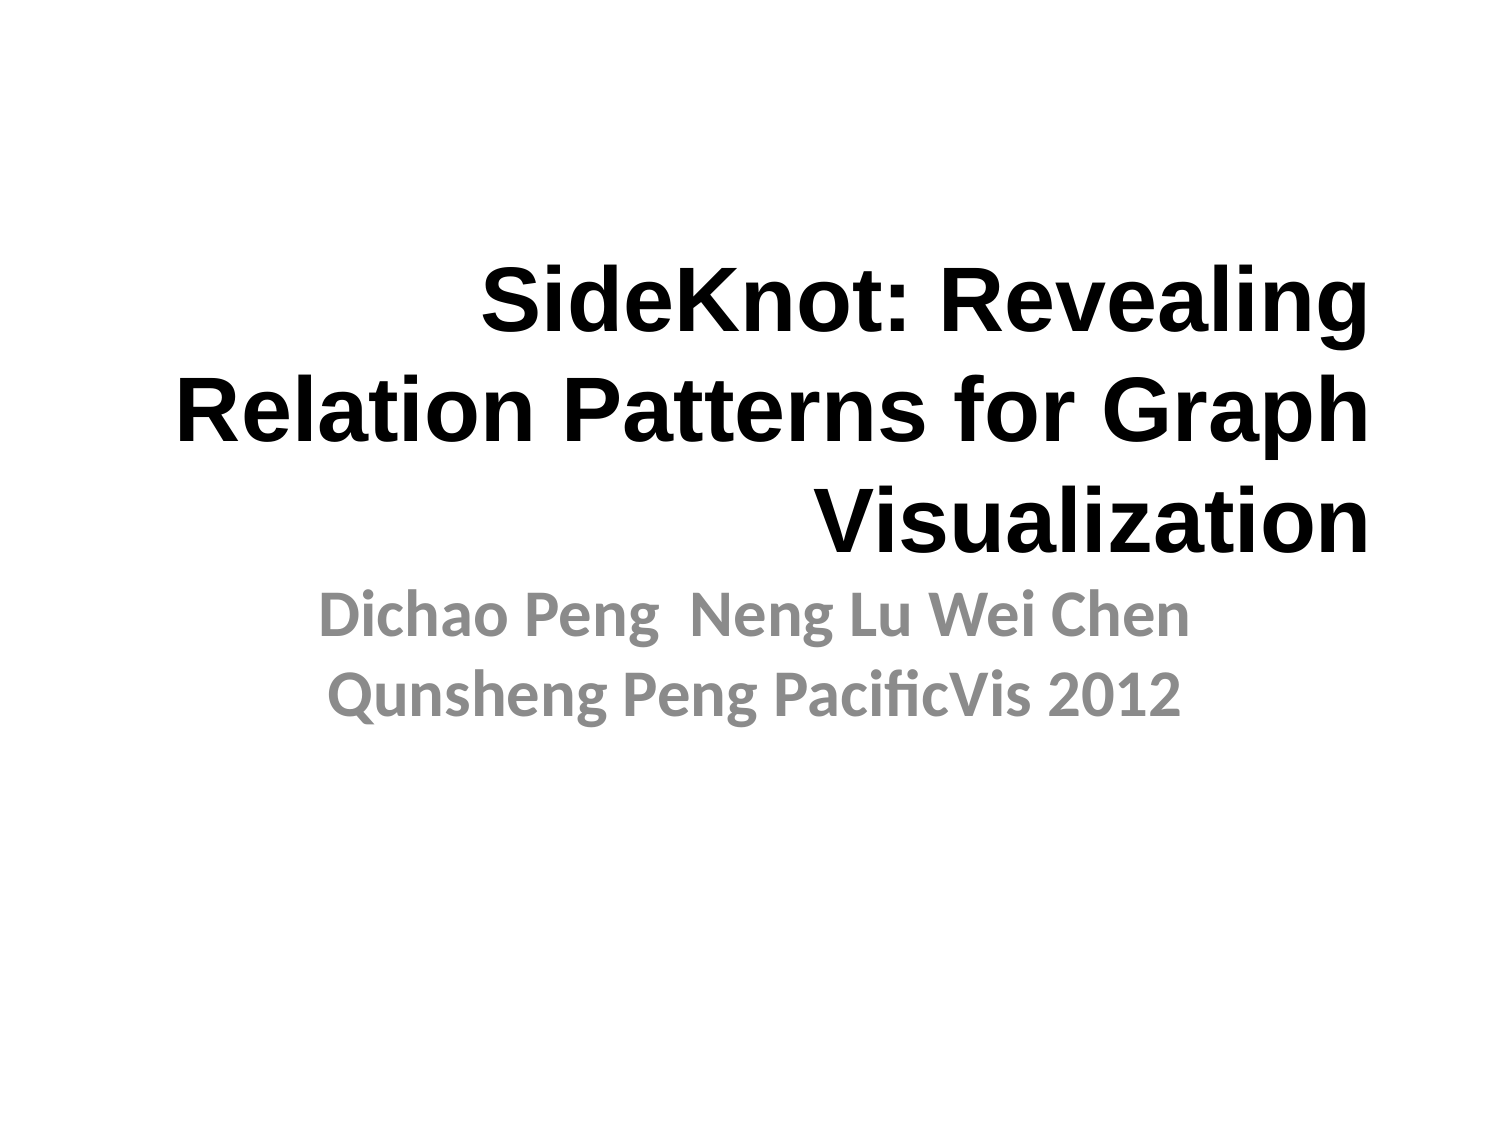

# SideKnot: Revealing Relation Patterns for Graph Visualization
Dichao Peng  Neng Lu Wei Chen Qunsheng Peng PacificVis 2012